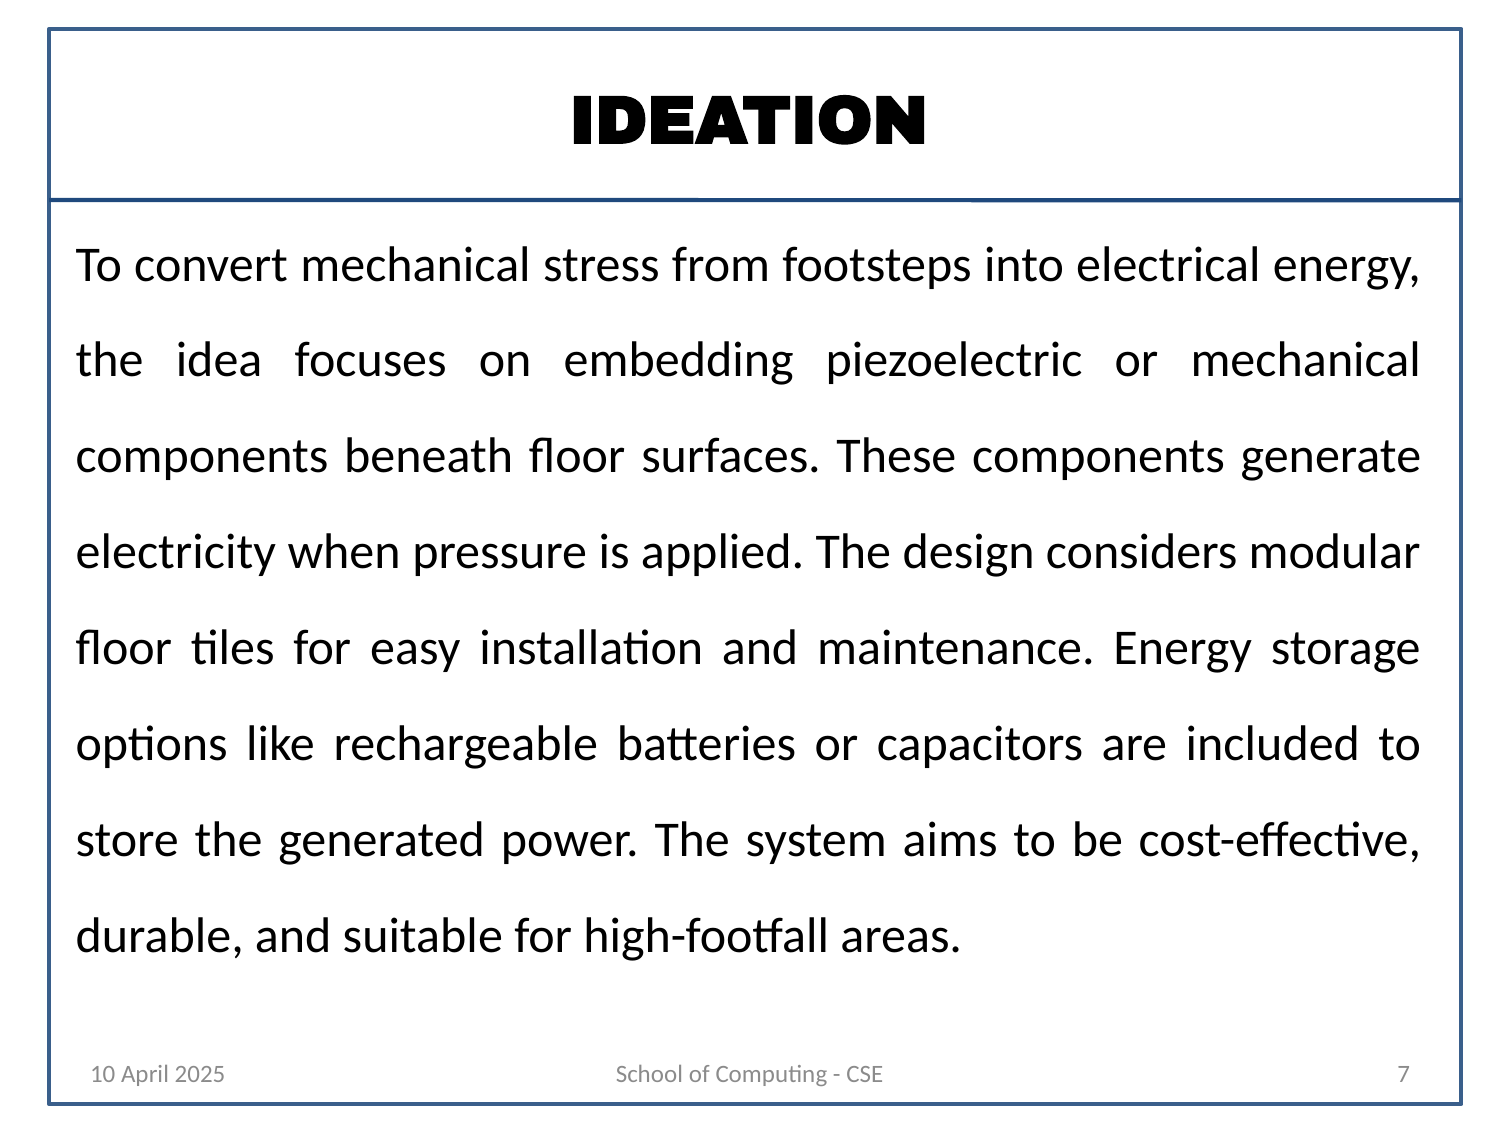

# IDEATION
To convert mechanical stress from footsteps into electrical energy, the idea focuses on embedding piezoelectric or mechanical components beneath floor surfaces. These components generate electricity when pressure is applied. The design considers modular floor tiles for easy installation and maintenance. Energy storage options like rechargeable batteries or capacitors are included to store the generated power. The system aims to be cost-effective, durable, and suitable for high-footfall areas.

10 April 2025
School of Computing - CSE
7